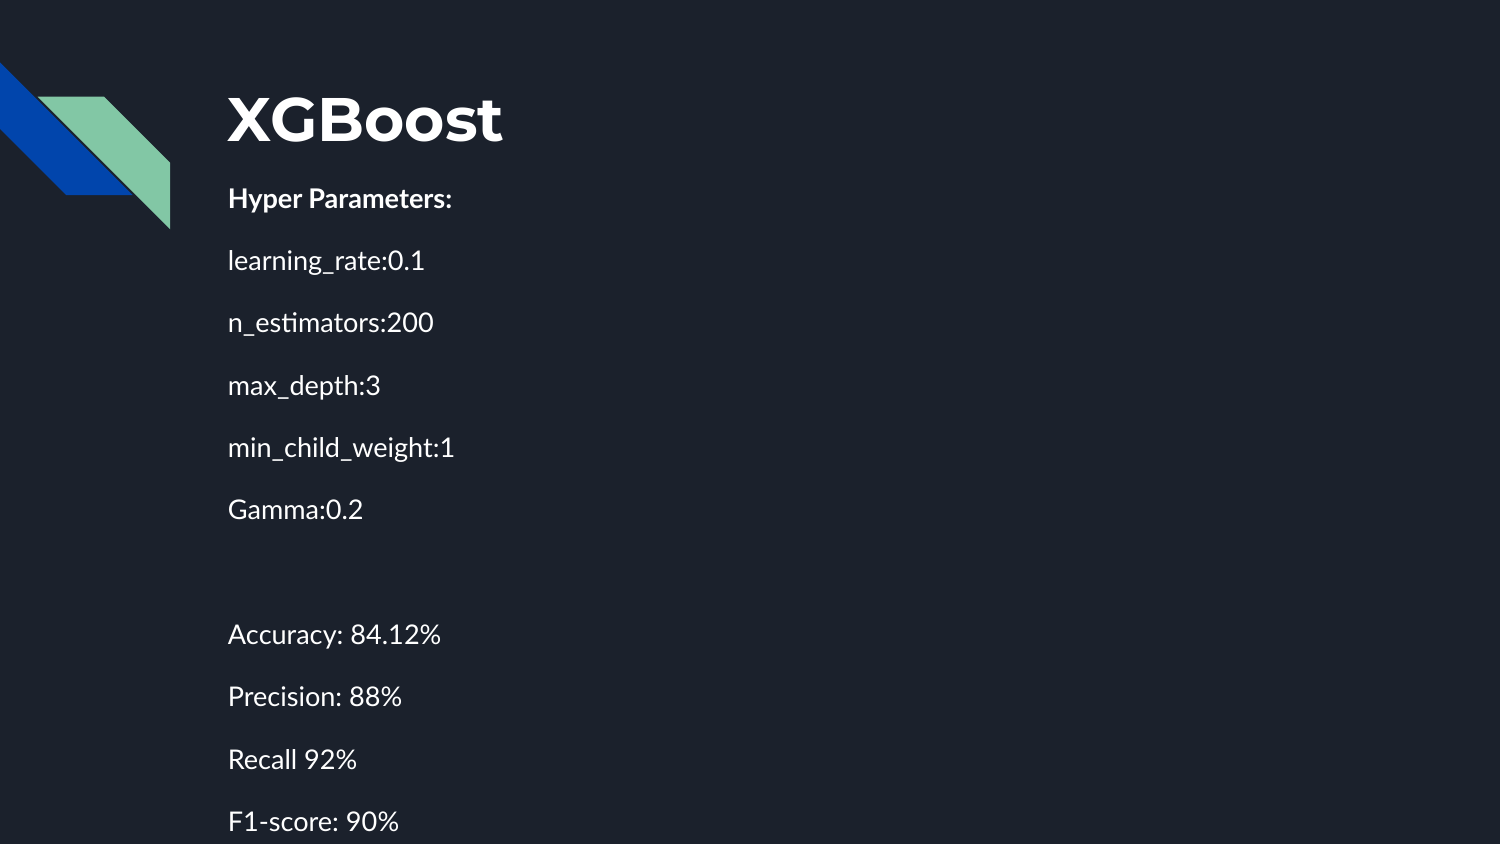

# XGBoost
Hyper Parameters:
learning_rate:0.1
n_estimators:200
max_depth:3
min_child_weight:1
Gamma:0.2

Accuracy: 84.12%
Precision: 88%
Recall 92%
F1-score: 90%